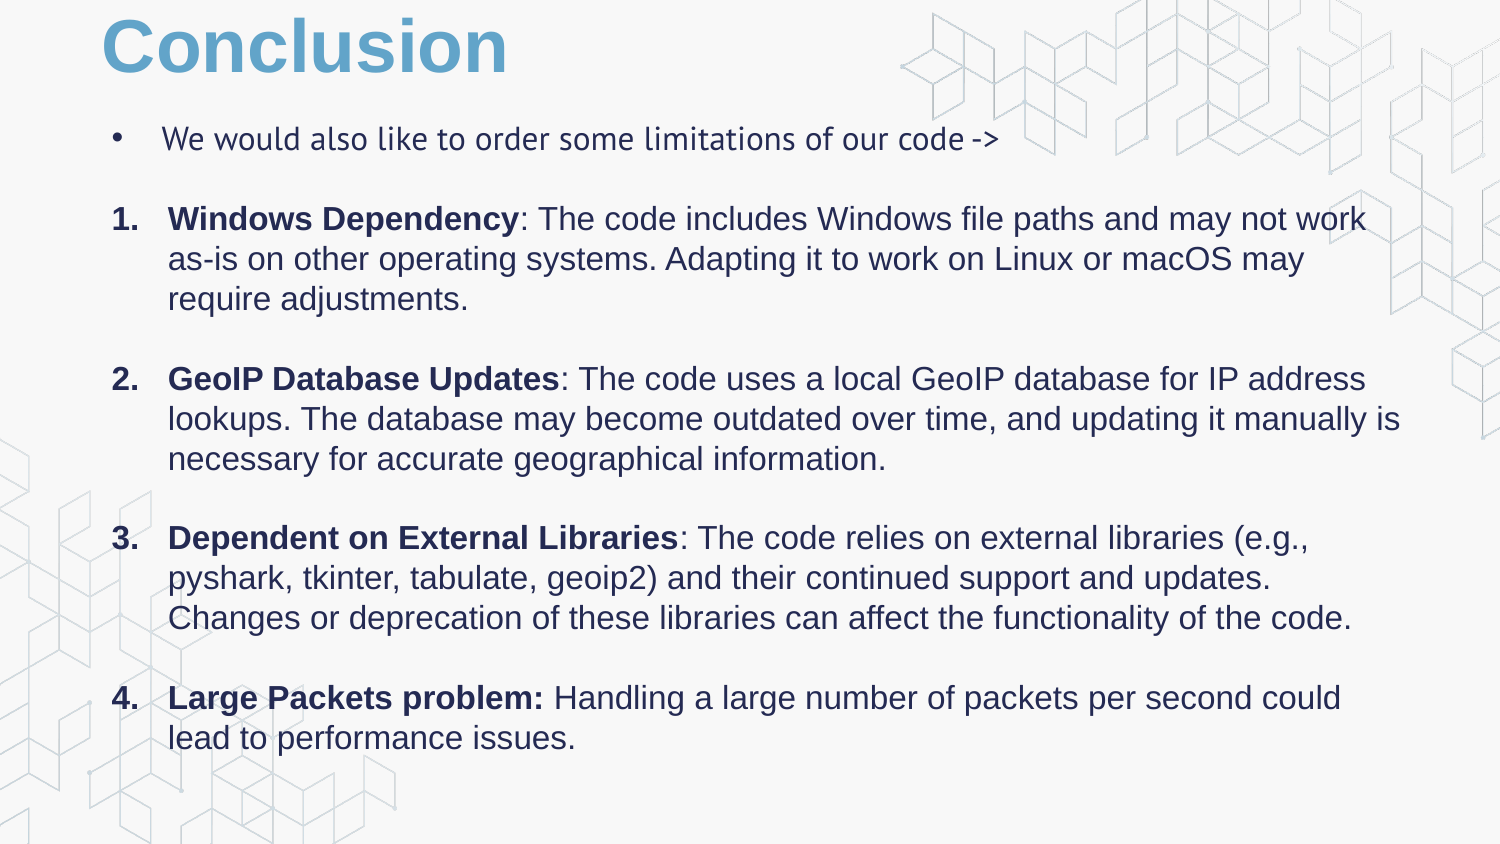

# Conclusion
We would also like to order some limitations of our code ->

Windows Dependency: The code includes Windows file paths and may not work as-is on other operating systems. Adapting it to work on Linux or macOS may require adjustments.

GeoIP Database Updates: The code uses a local GeoIP database for IP address lookups. The database may become outdated over time, and updating it manually is necessary for accurate geographical information.

Dependent on External Libraries: The code relies on external libraries (e.g., pyshark, tkinter, tabulate, geoip2) and their continued support and updates. Changes or deprecation of these libraries can affect the functionality of the code.

Large Packets problem: Handling a large number of packets per second could lead to performance issues.